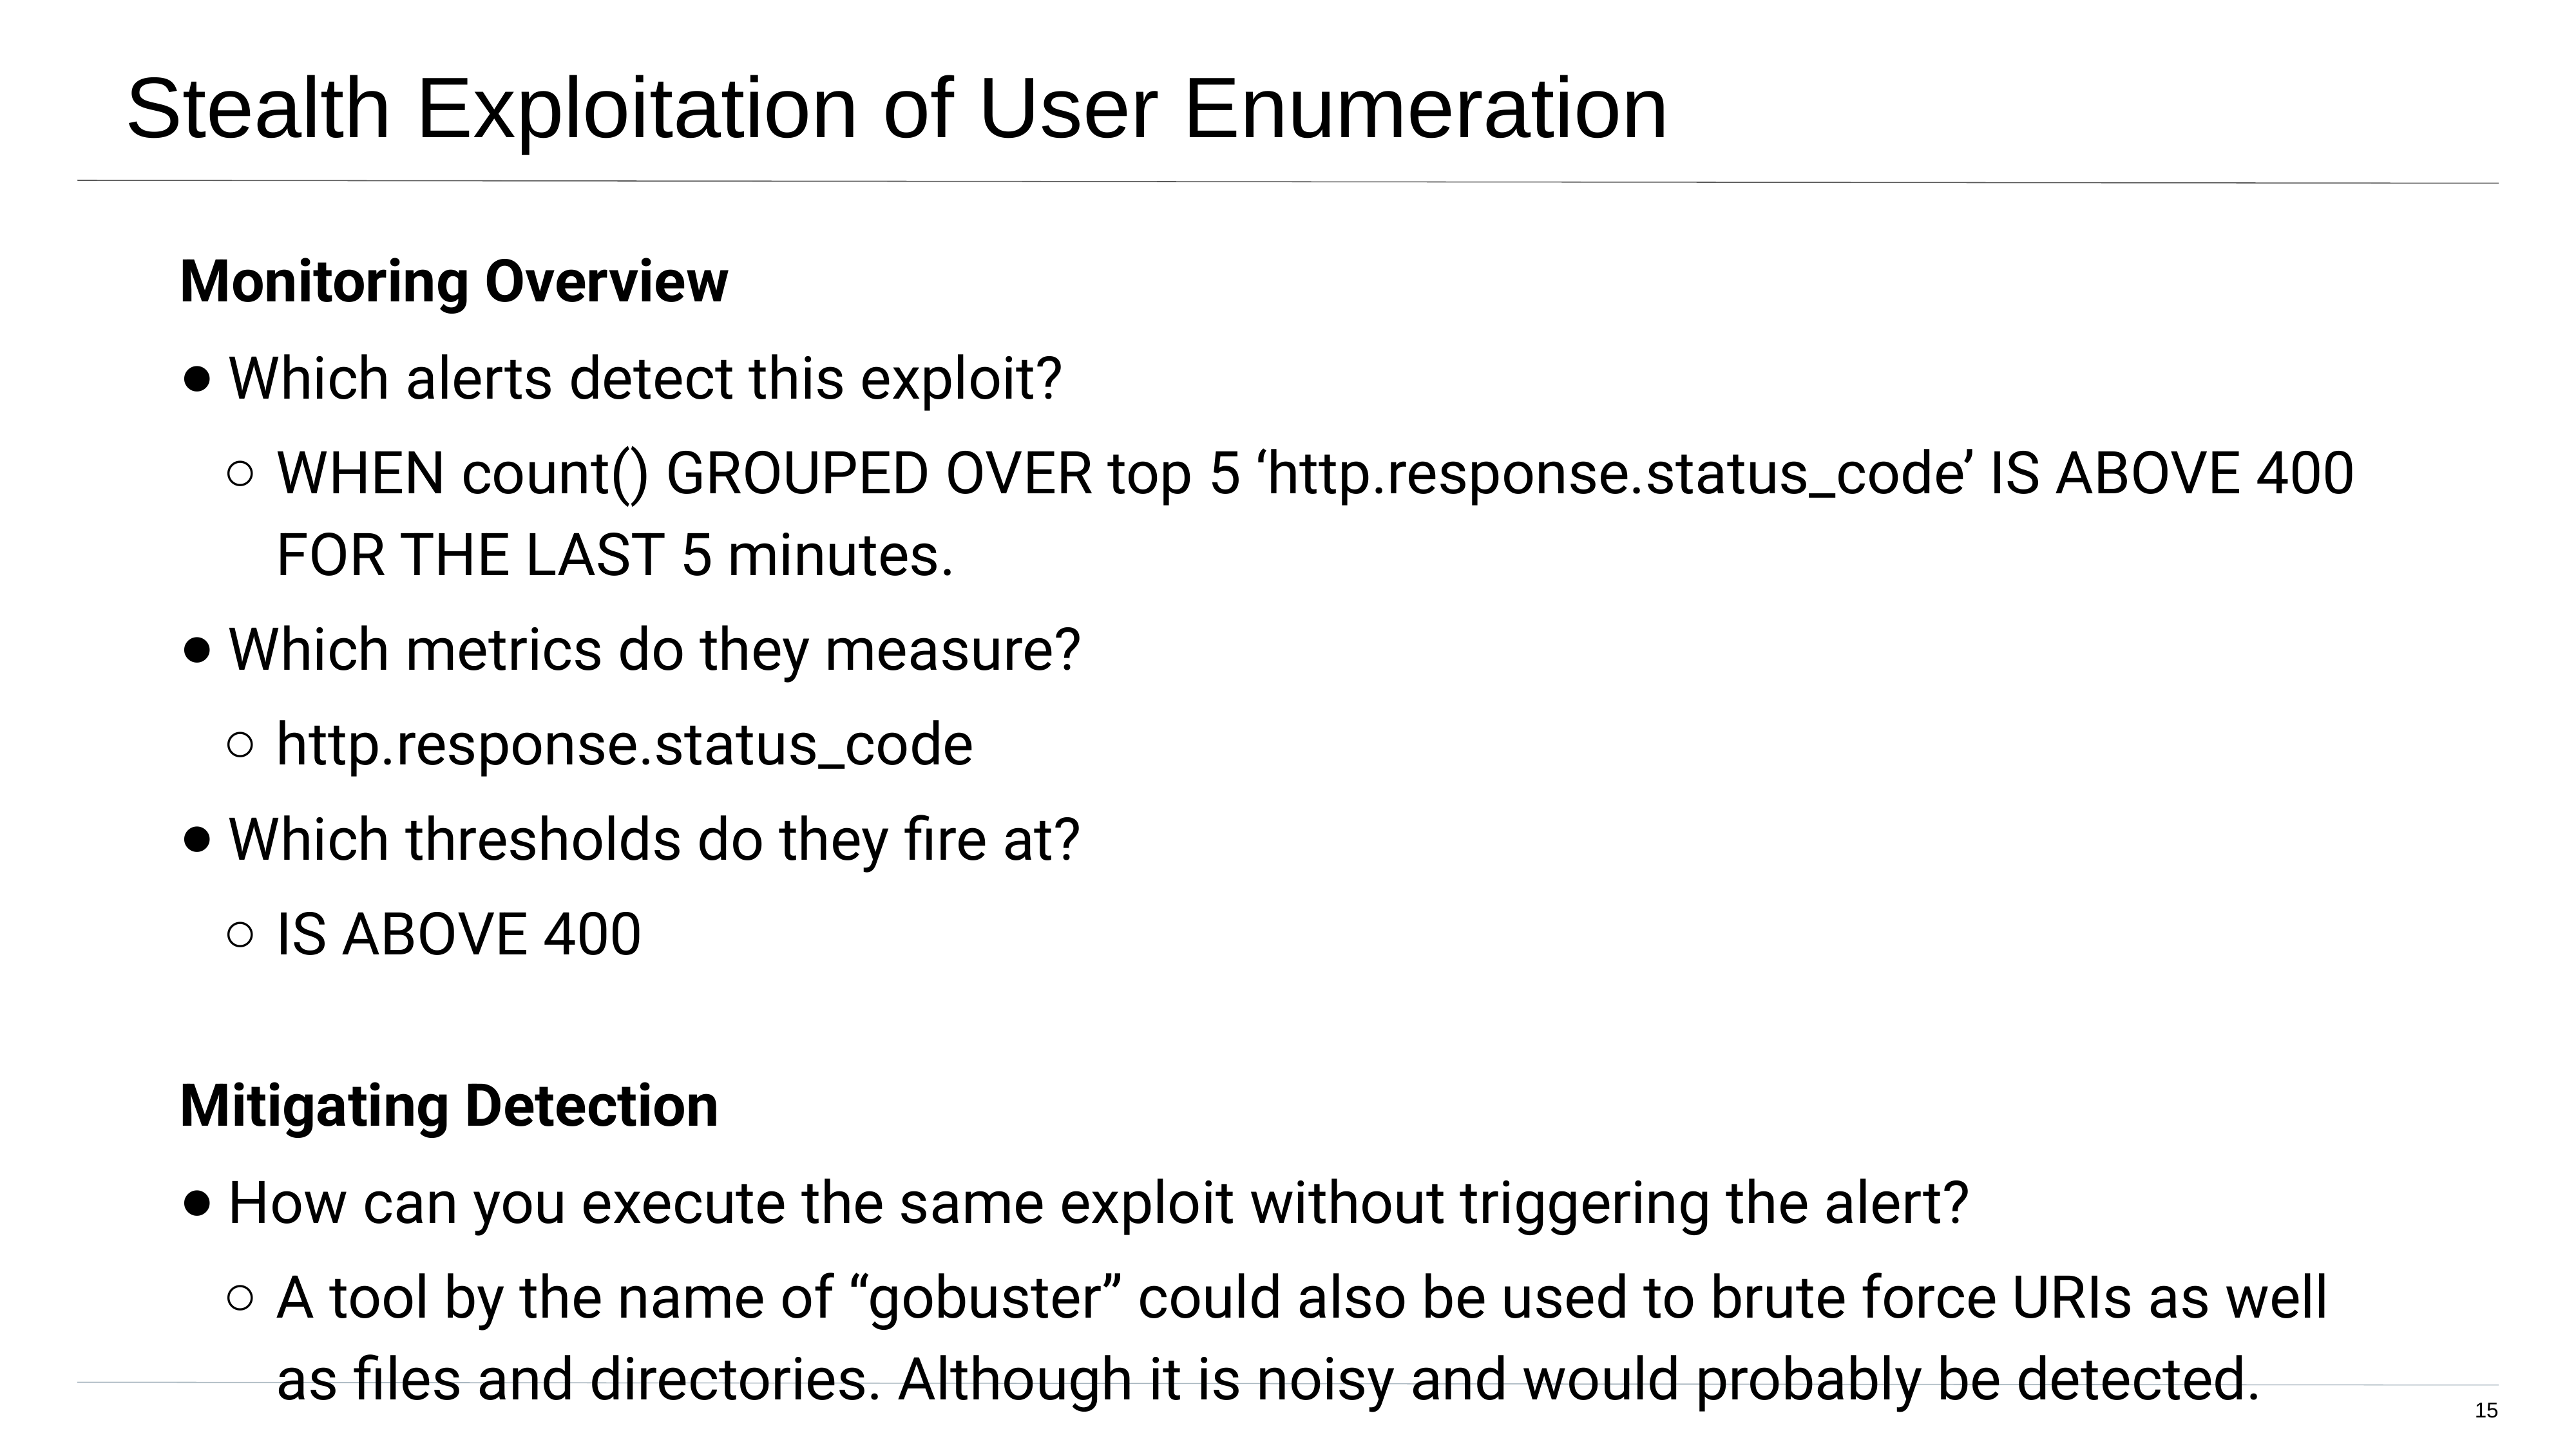

# Stealth Exploitation of User Enumeration
Monitoring Overview
Which alerts detect this exploit?
WHEN count() GROUPED OVER top 5 ‘http.response.status_code’ IS ABOVE 400 FOR THE LAST 5 minutes.
Which metrics do they measure?
http.response.status_code
Which thresholds do they fire at?
IS ABOVE 400

Mitigating Detection
How can you execute the same exploit without triggering the alert?
A tool by the name of “gobuster” could also be used to brute force URIs as well as files and directories. Although it is noisy and would probably be detected.
15